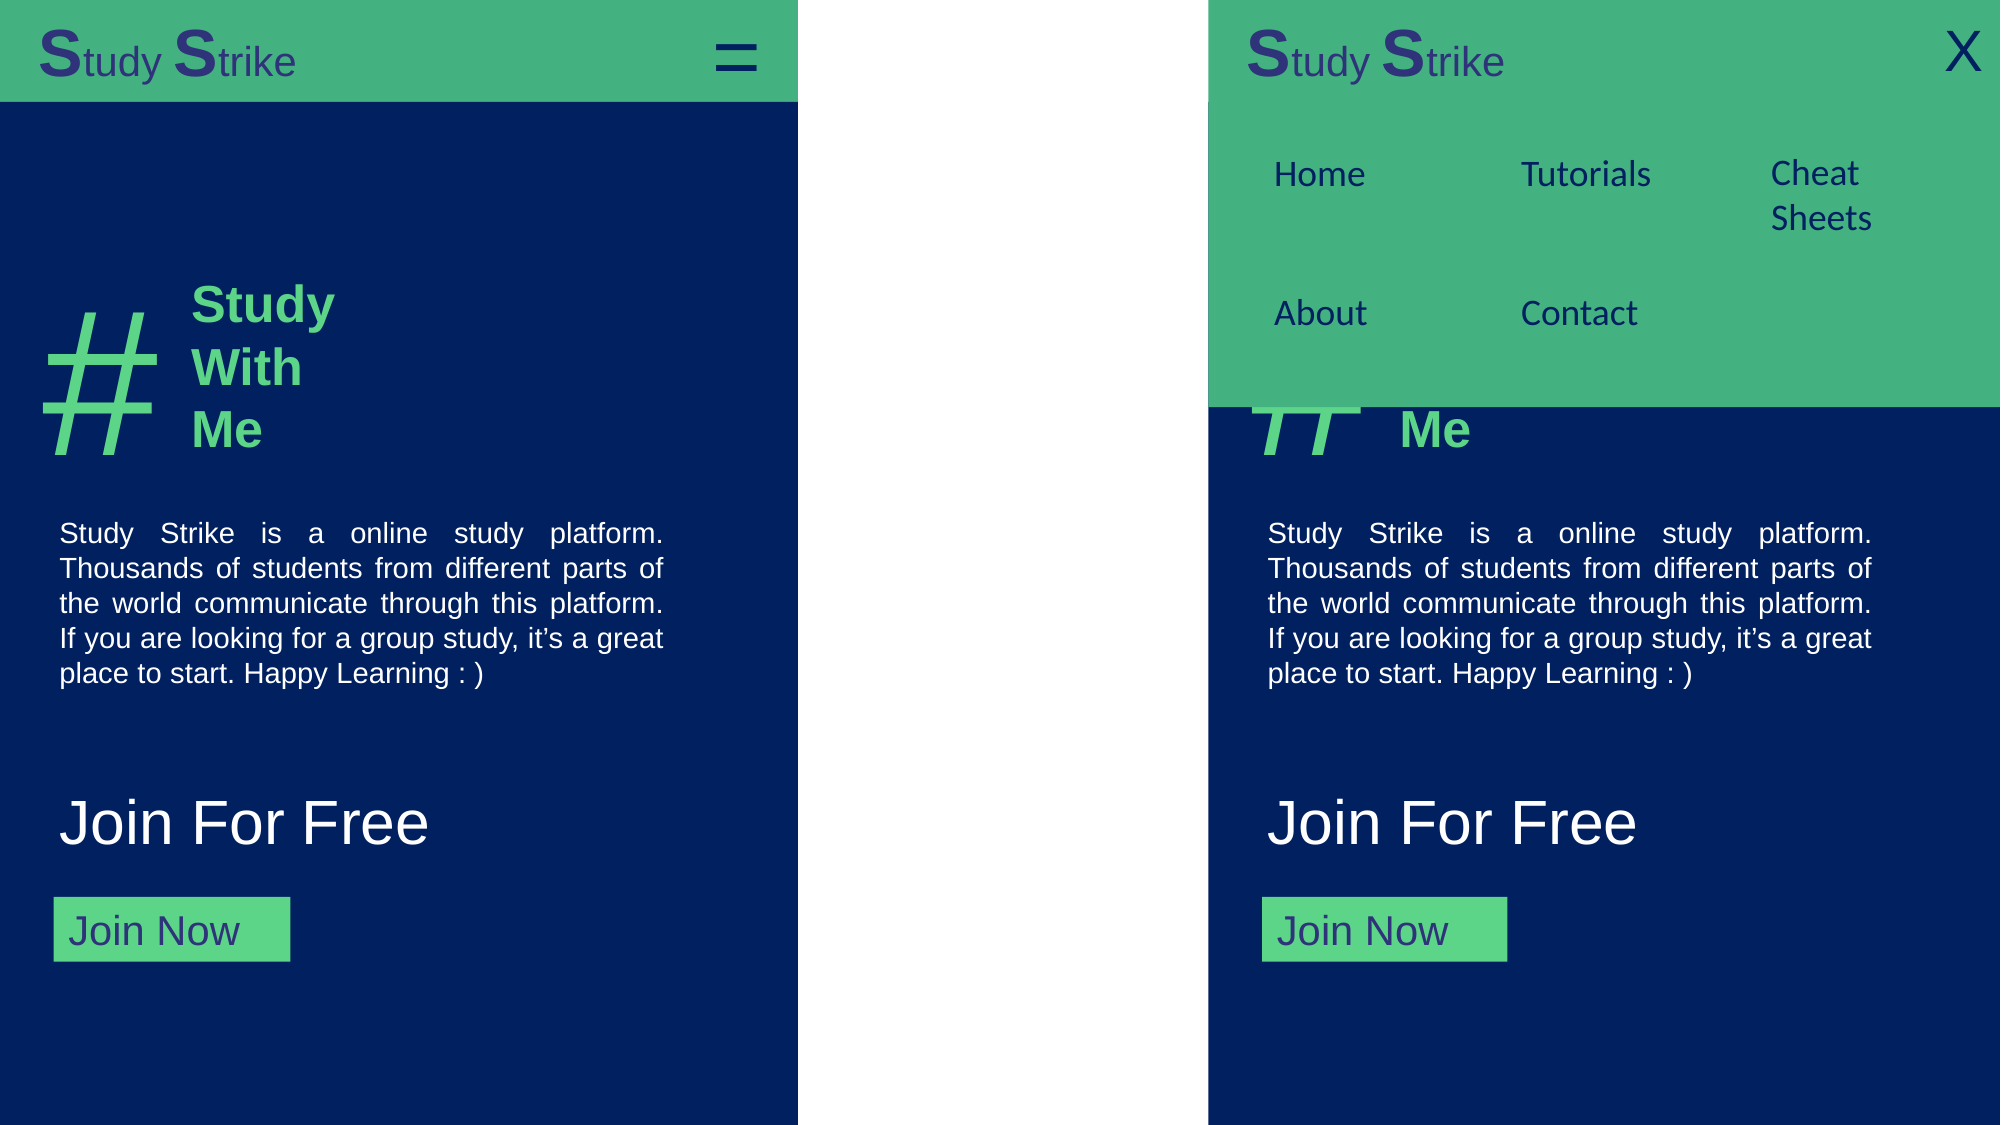

=
Study Strike

#
Study
With
Me
Study Strike is a online study platform. Thousands of students from different parts of the world communicate through this platform. If you are looking for a group study, it’s a great place to start. Happy Learning : )
Join For Free
Join Now

Study Strike
X

Home
Tutorials
Cheat
Sheets
#
About
Contact
Study
With
Me
Study Strike is a online study platform. Thousands of students from different parts of the world communicate through this platform. If you are looking for a group study, it’s a great place to start. Happy Learning : )
Join For Free
Join Now